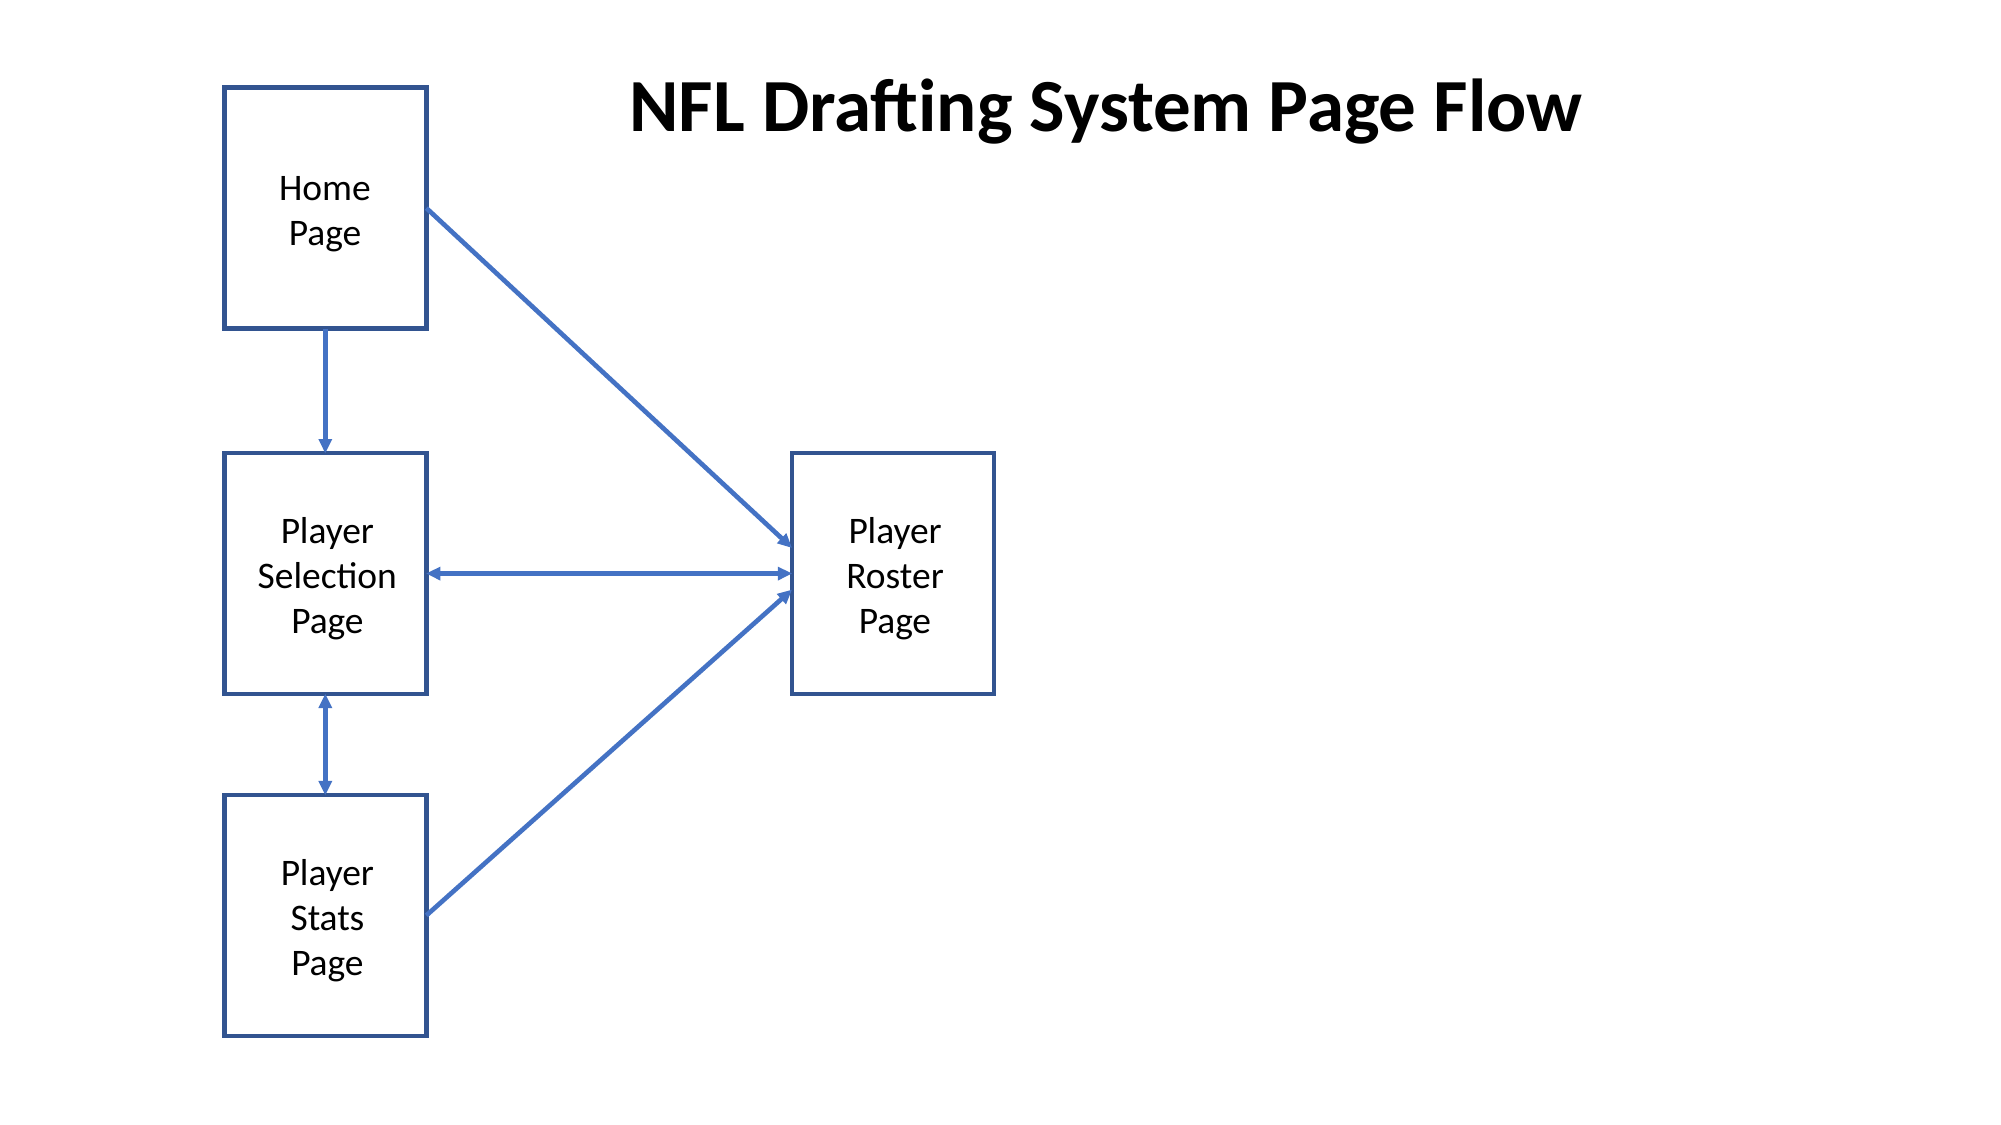

NFL Drafting System Page Flow

Home
Page

Player
Selection
Page
Player
Roster
Page

Player
Stats
Page